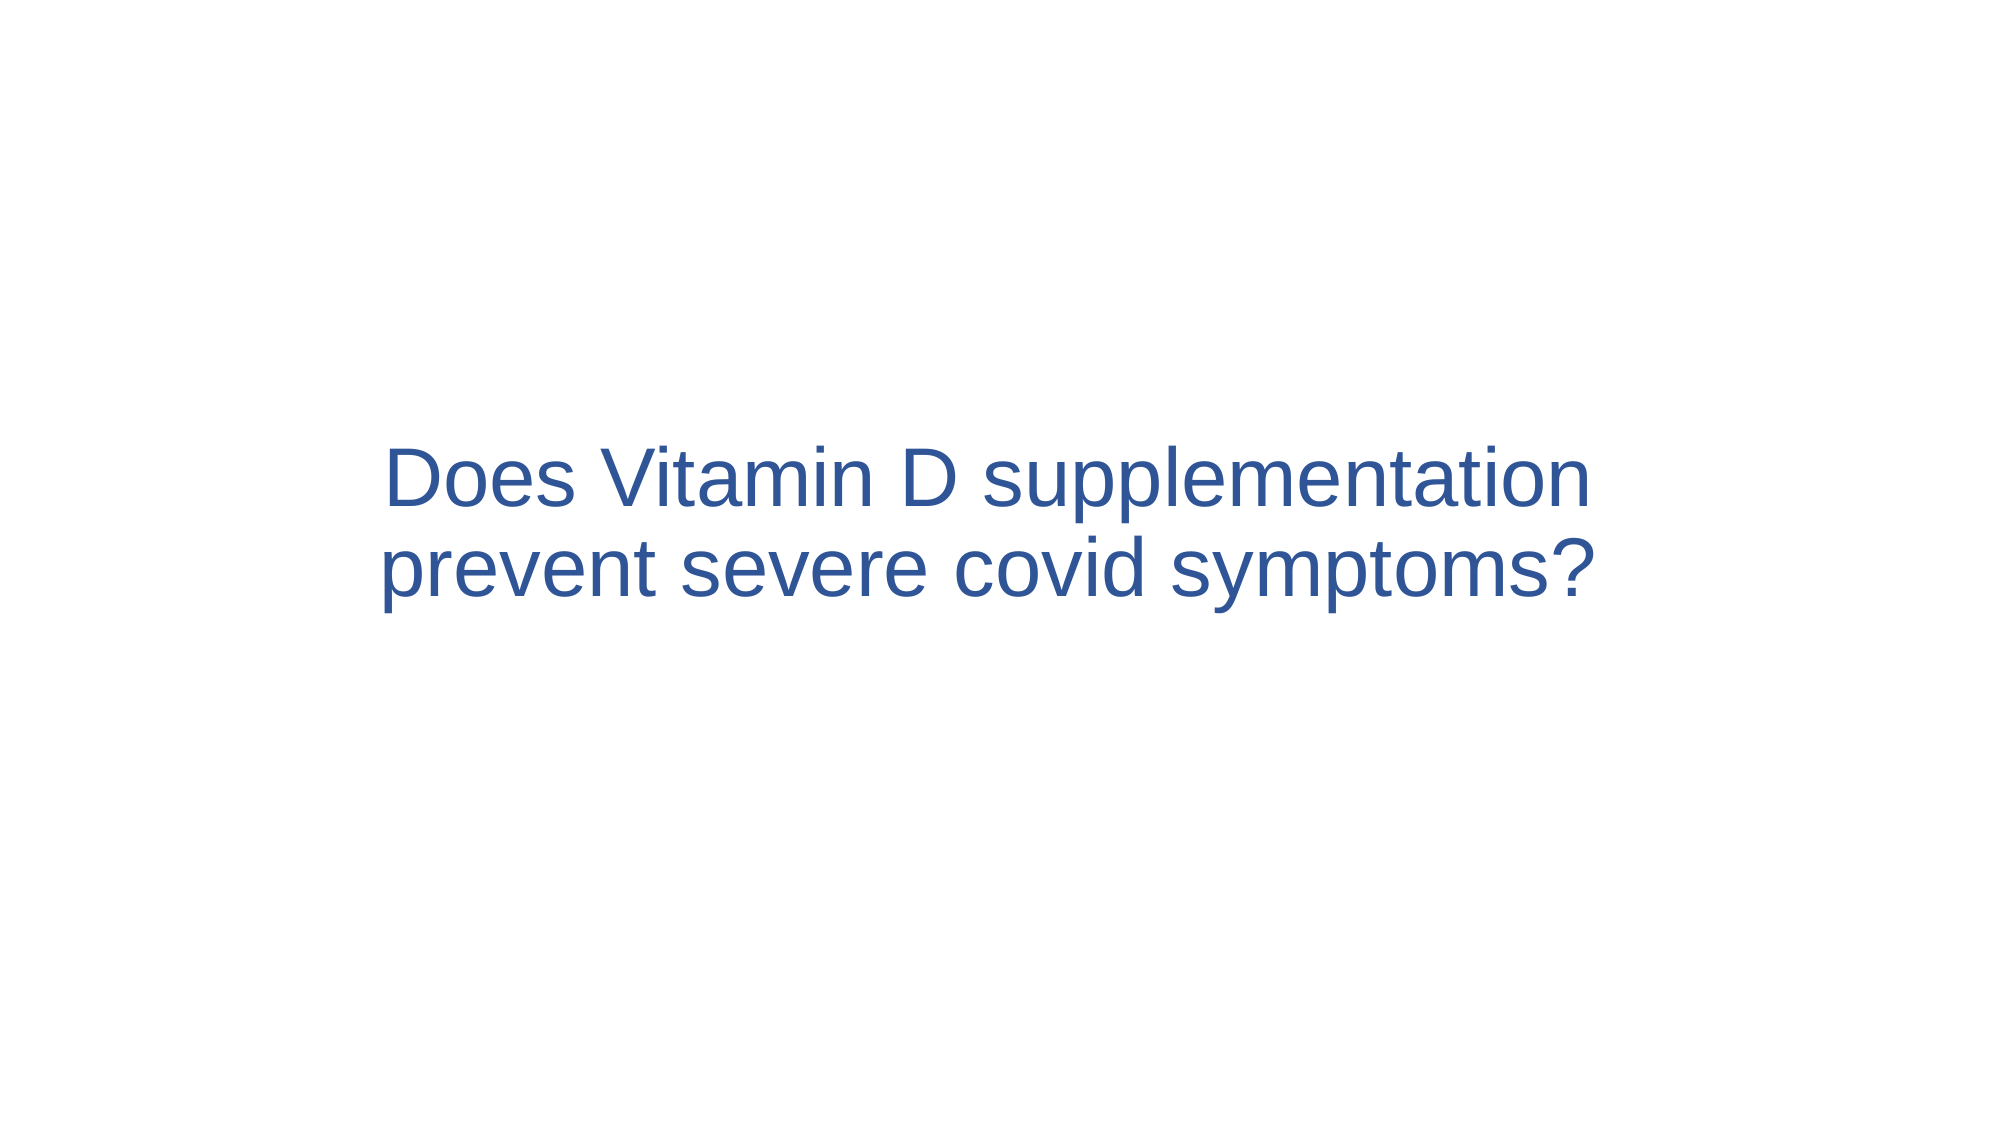

# Does Vitamin D supplementation prevent severe covid symptoms?